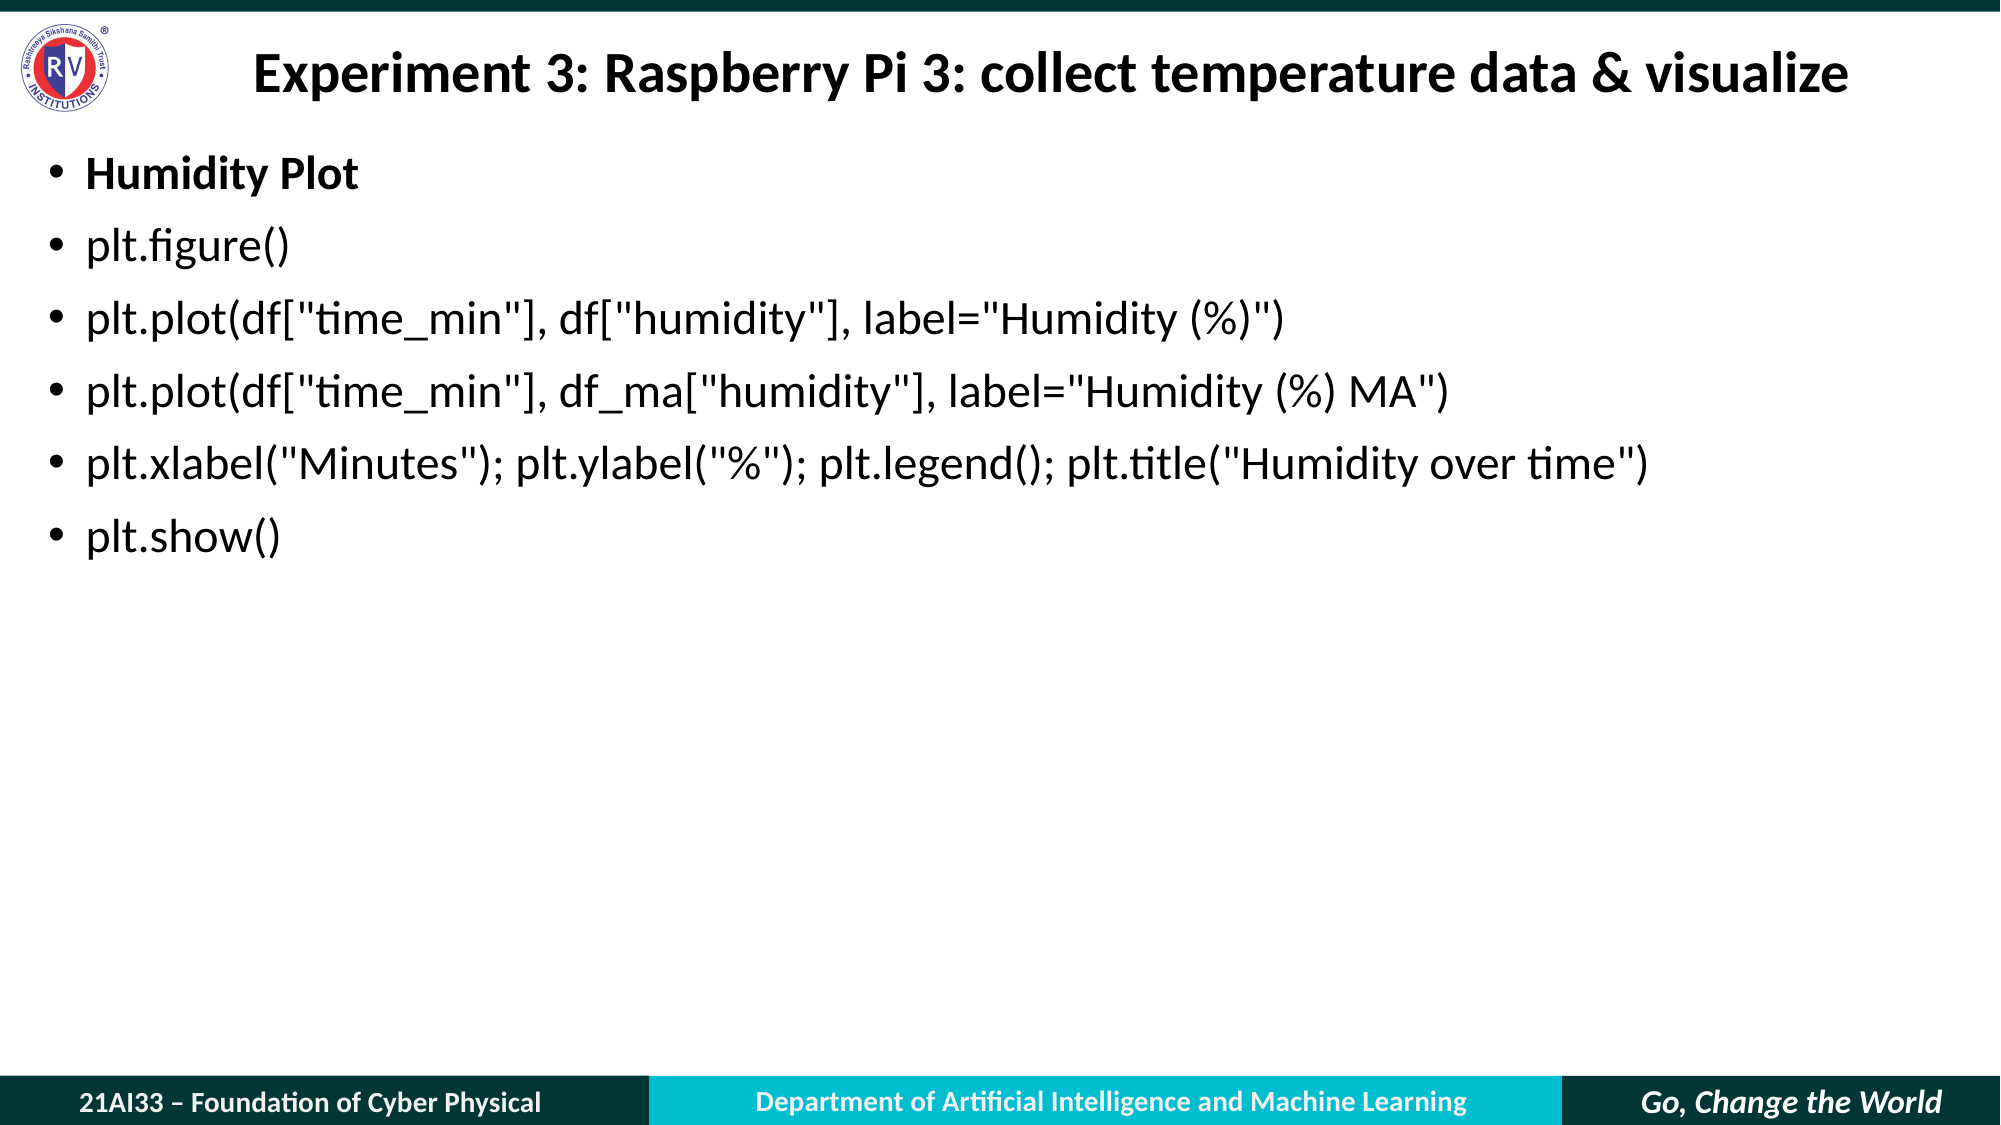

# Experiment 3: Raspberry Pi 3: collect temperature data & visualize
Humidity Plot
plt.figure()
plt.plot(df["time_min"], df["humidity"], label="Humidity (%)")
plt.plot(df["time_min"], df_ma["humidity"], label="Humidity (%) MA")
plt.xlabel("Minutes"); plt.ylabel("%"); plt.legend(); plt.title("Humidity over time")
plt.show()